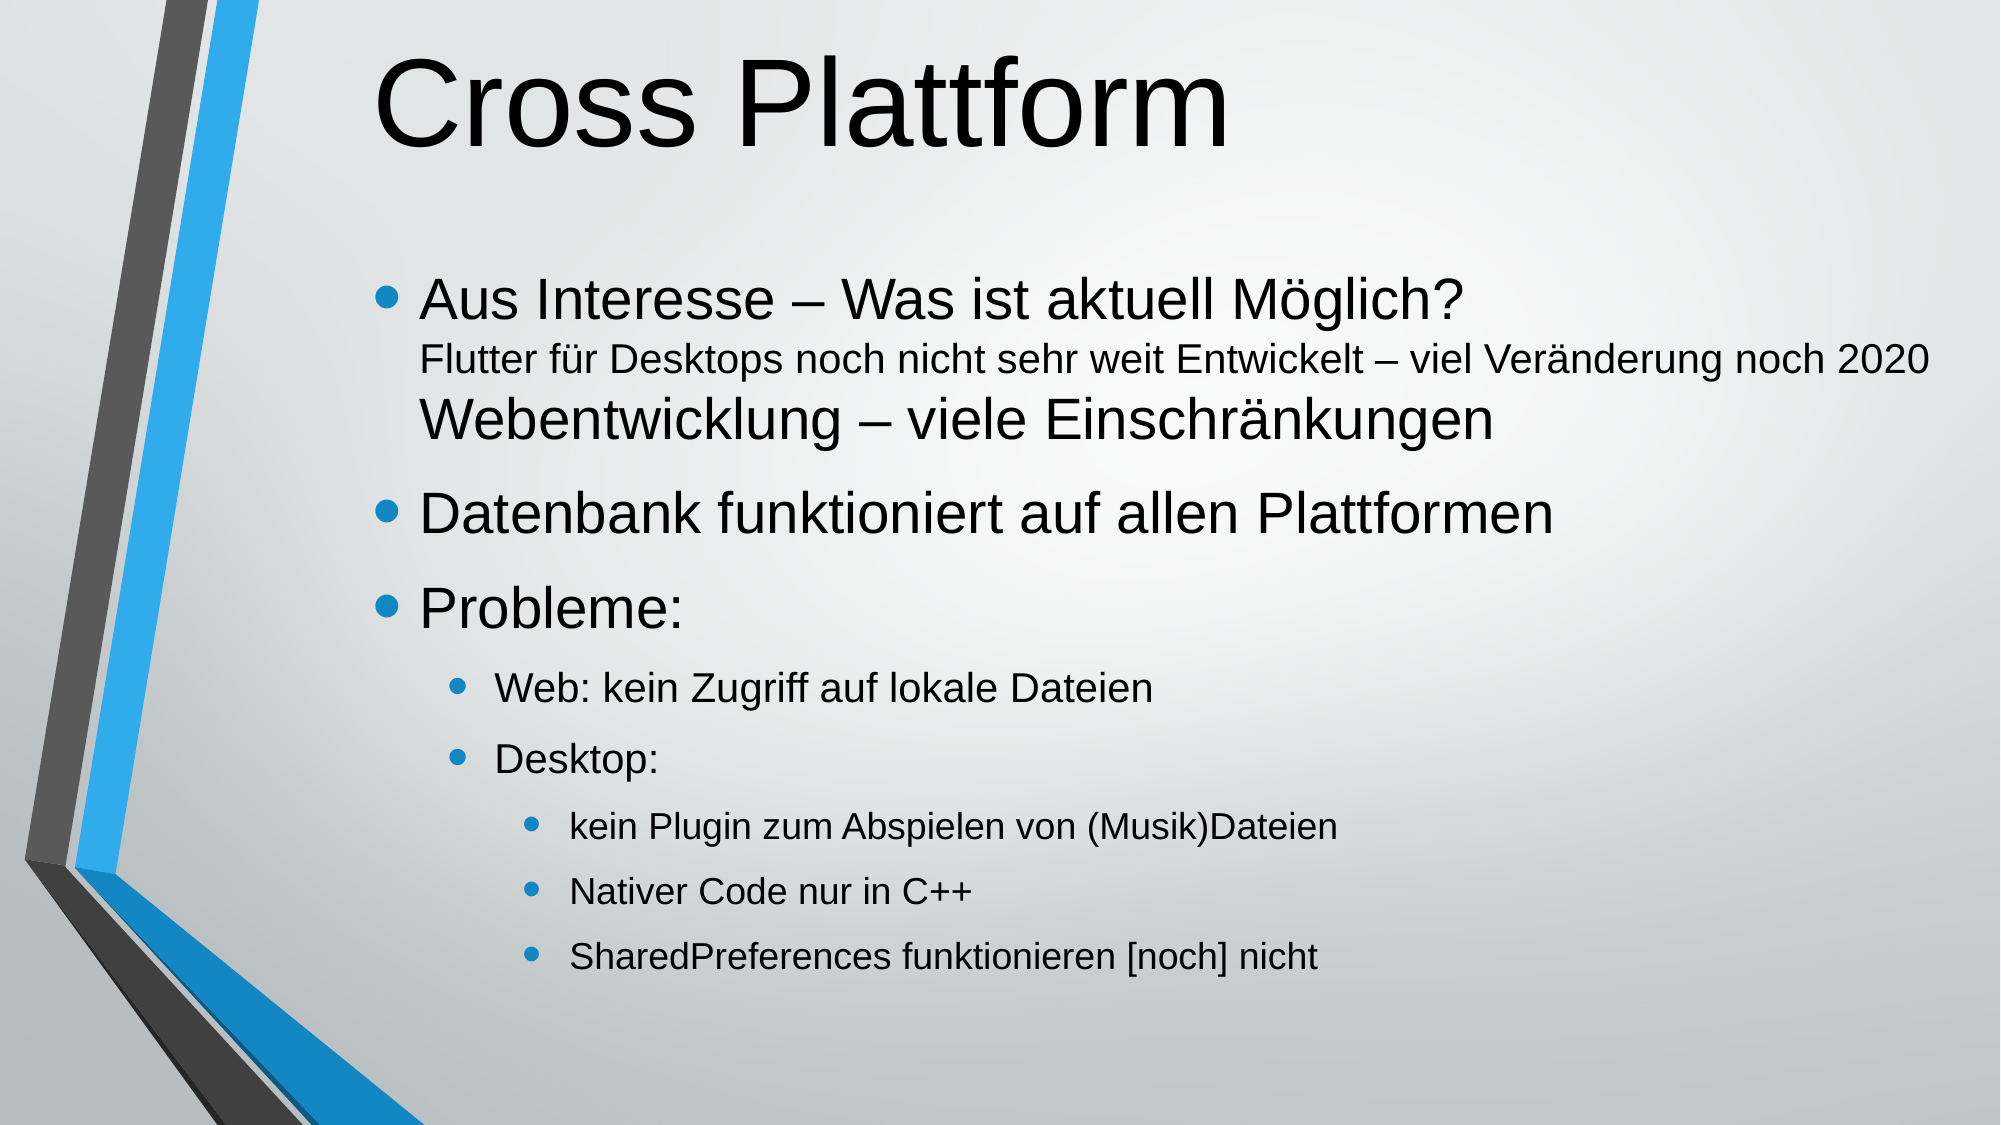

Cross Plattform
Aus Interesse – Was ist aktuell Möglich?
Flutter für Desktops noch nicht sehr weit Entwickelt – viel Veränderung noch 2020
Webentwicklung – viele Einschränkungen
Datenbank funktioniert auf allen Plattformen
Probleme:
Web: kein Zugriff auf lokale Dateien
Desktop:
kein Plugin zum Abspielen von (Musik)Dateien
Nativer Code nur in C++
SharedPreferences funktionieren [noch] nicht